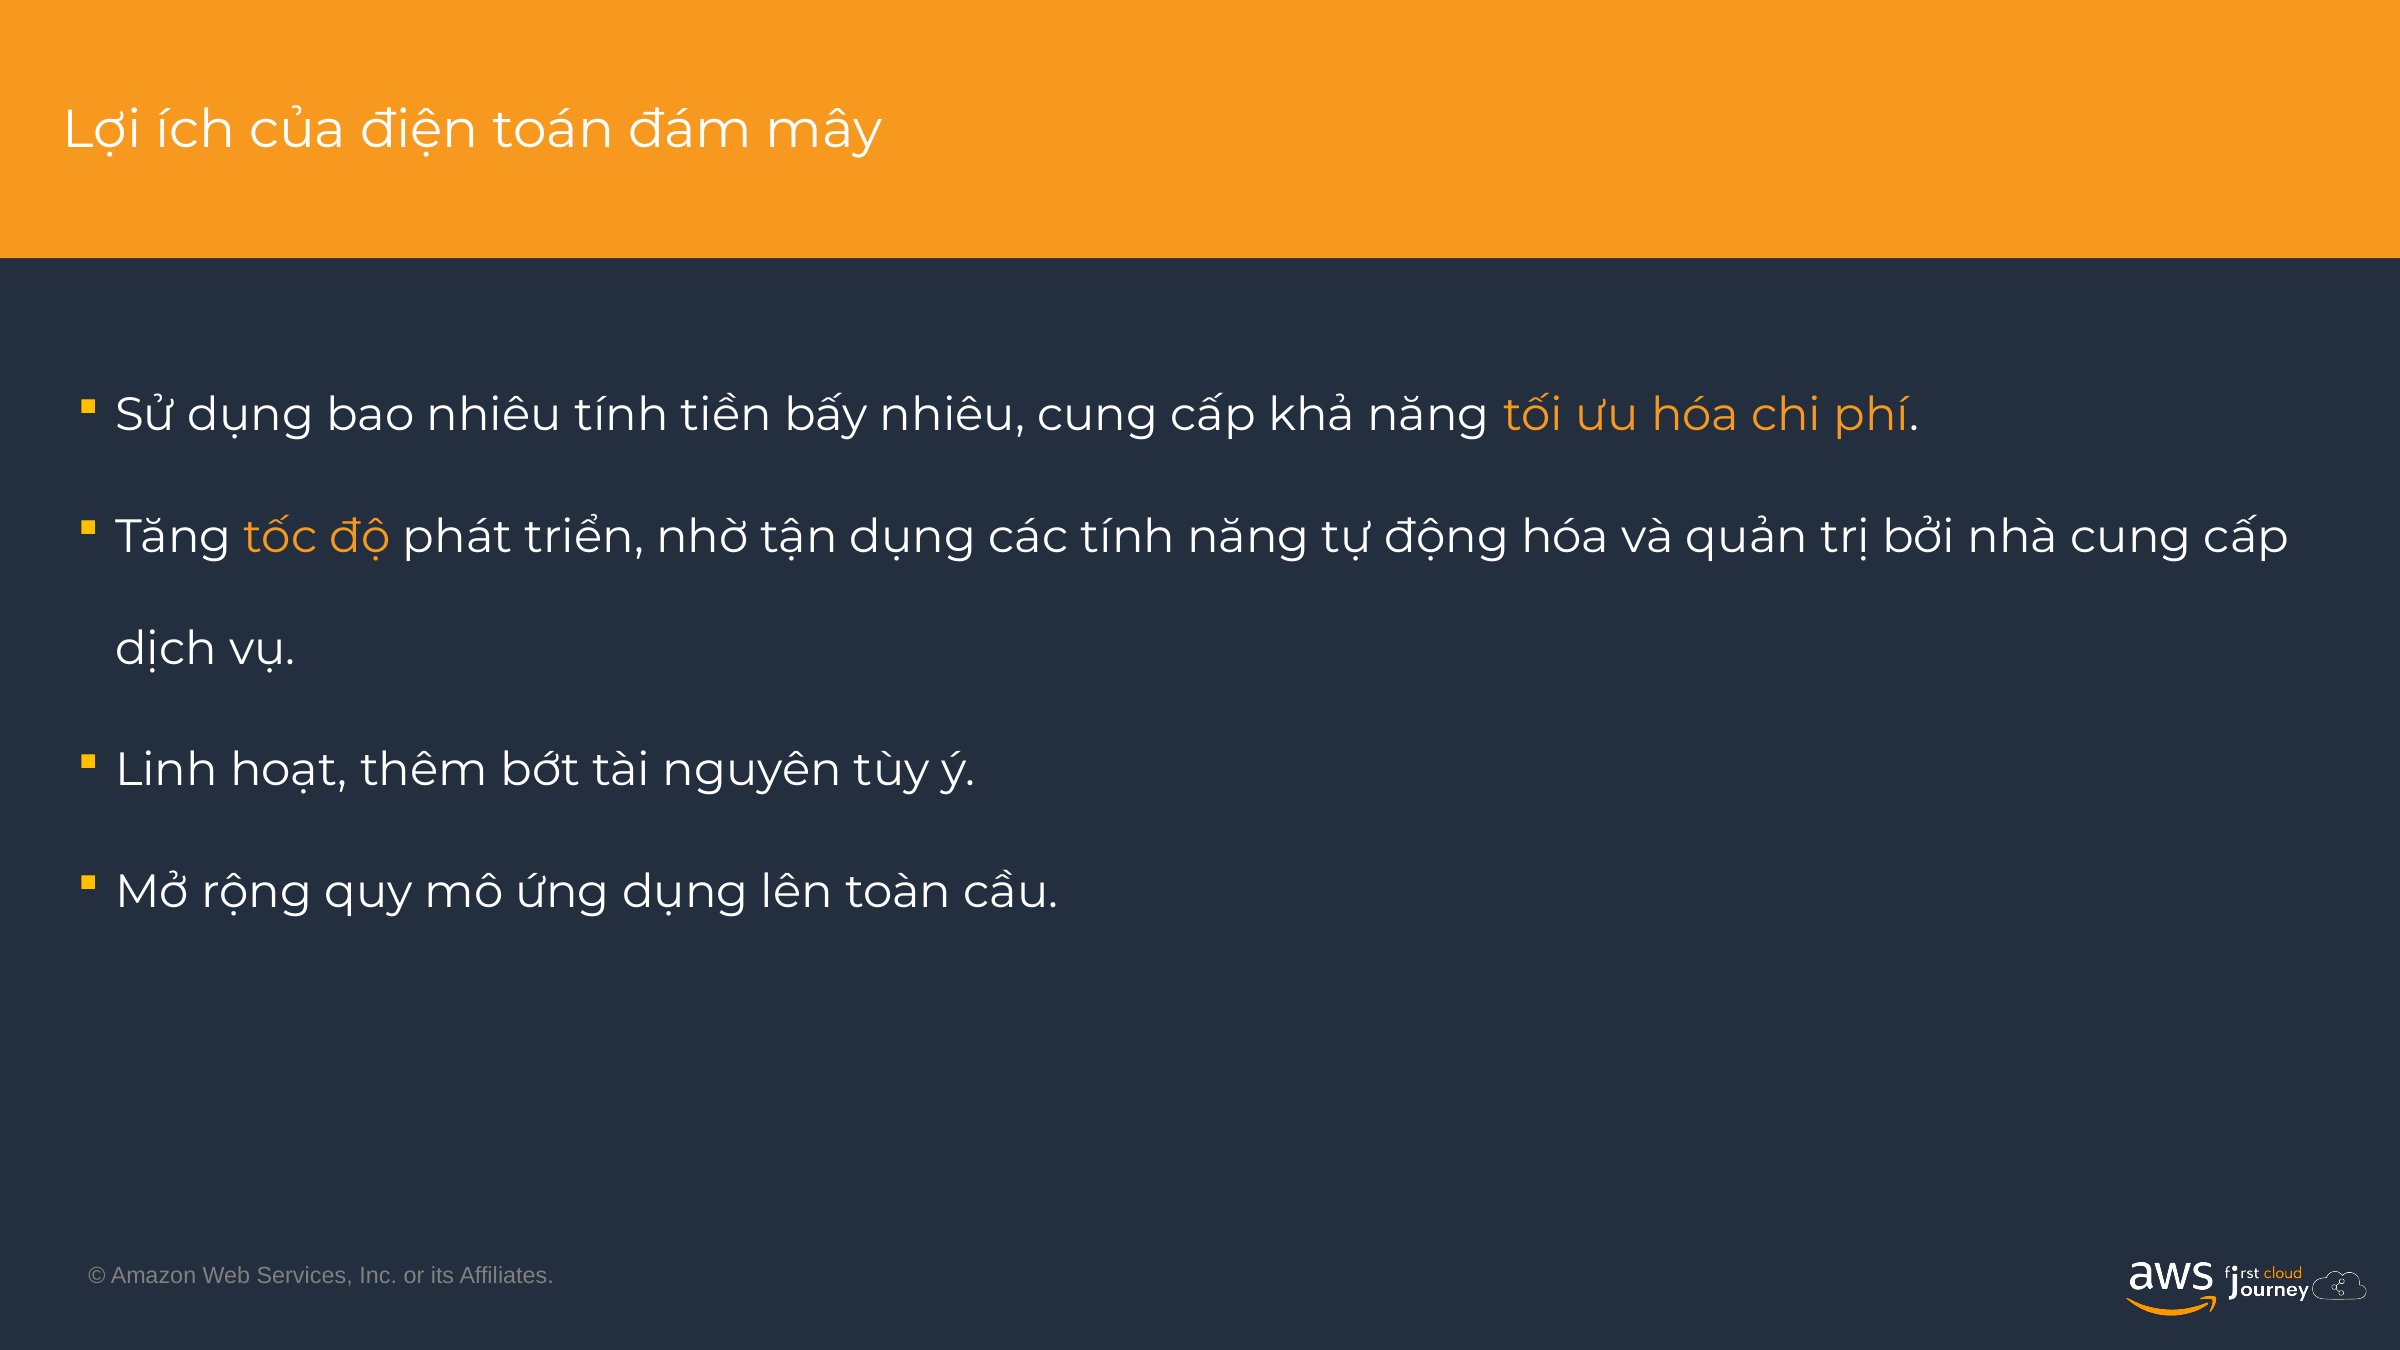

Lợi ích của điện toán đám mây
Sử dụng bao nhiêu tính tiền bấy nhiêu, cung cấp khả năng tối ưu hóa chi phí.
Tăng tốc độ phát triển, nhờ tận dụng các tính năng tự động hóa và quản trị bởi nhà cung cấp dịch vụ.
Linh hoạt, thêm bớt tài nguyên tùy ý.
Mở rộng quy mô ứng dụng lên toàn cầu.